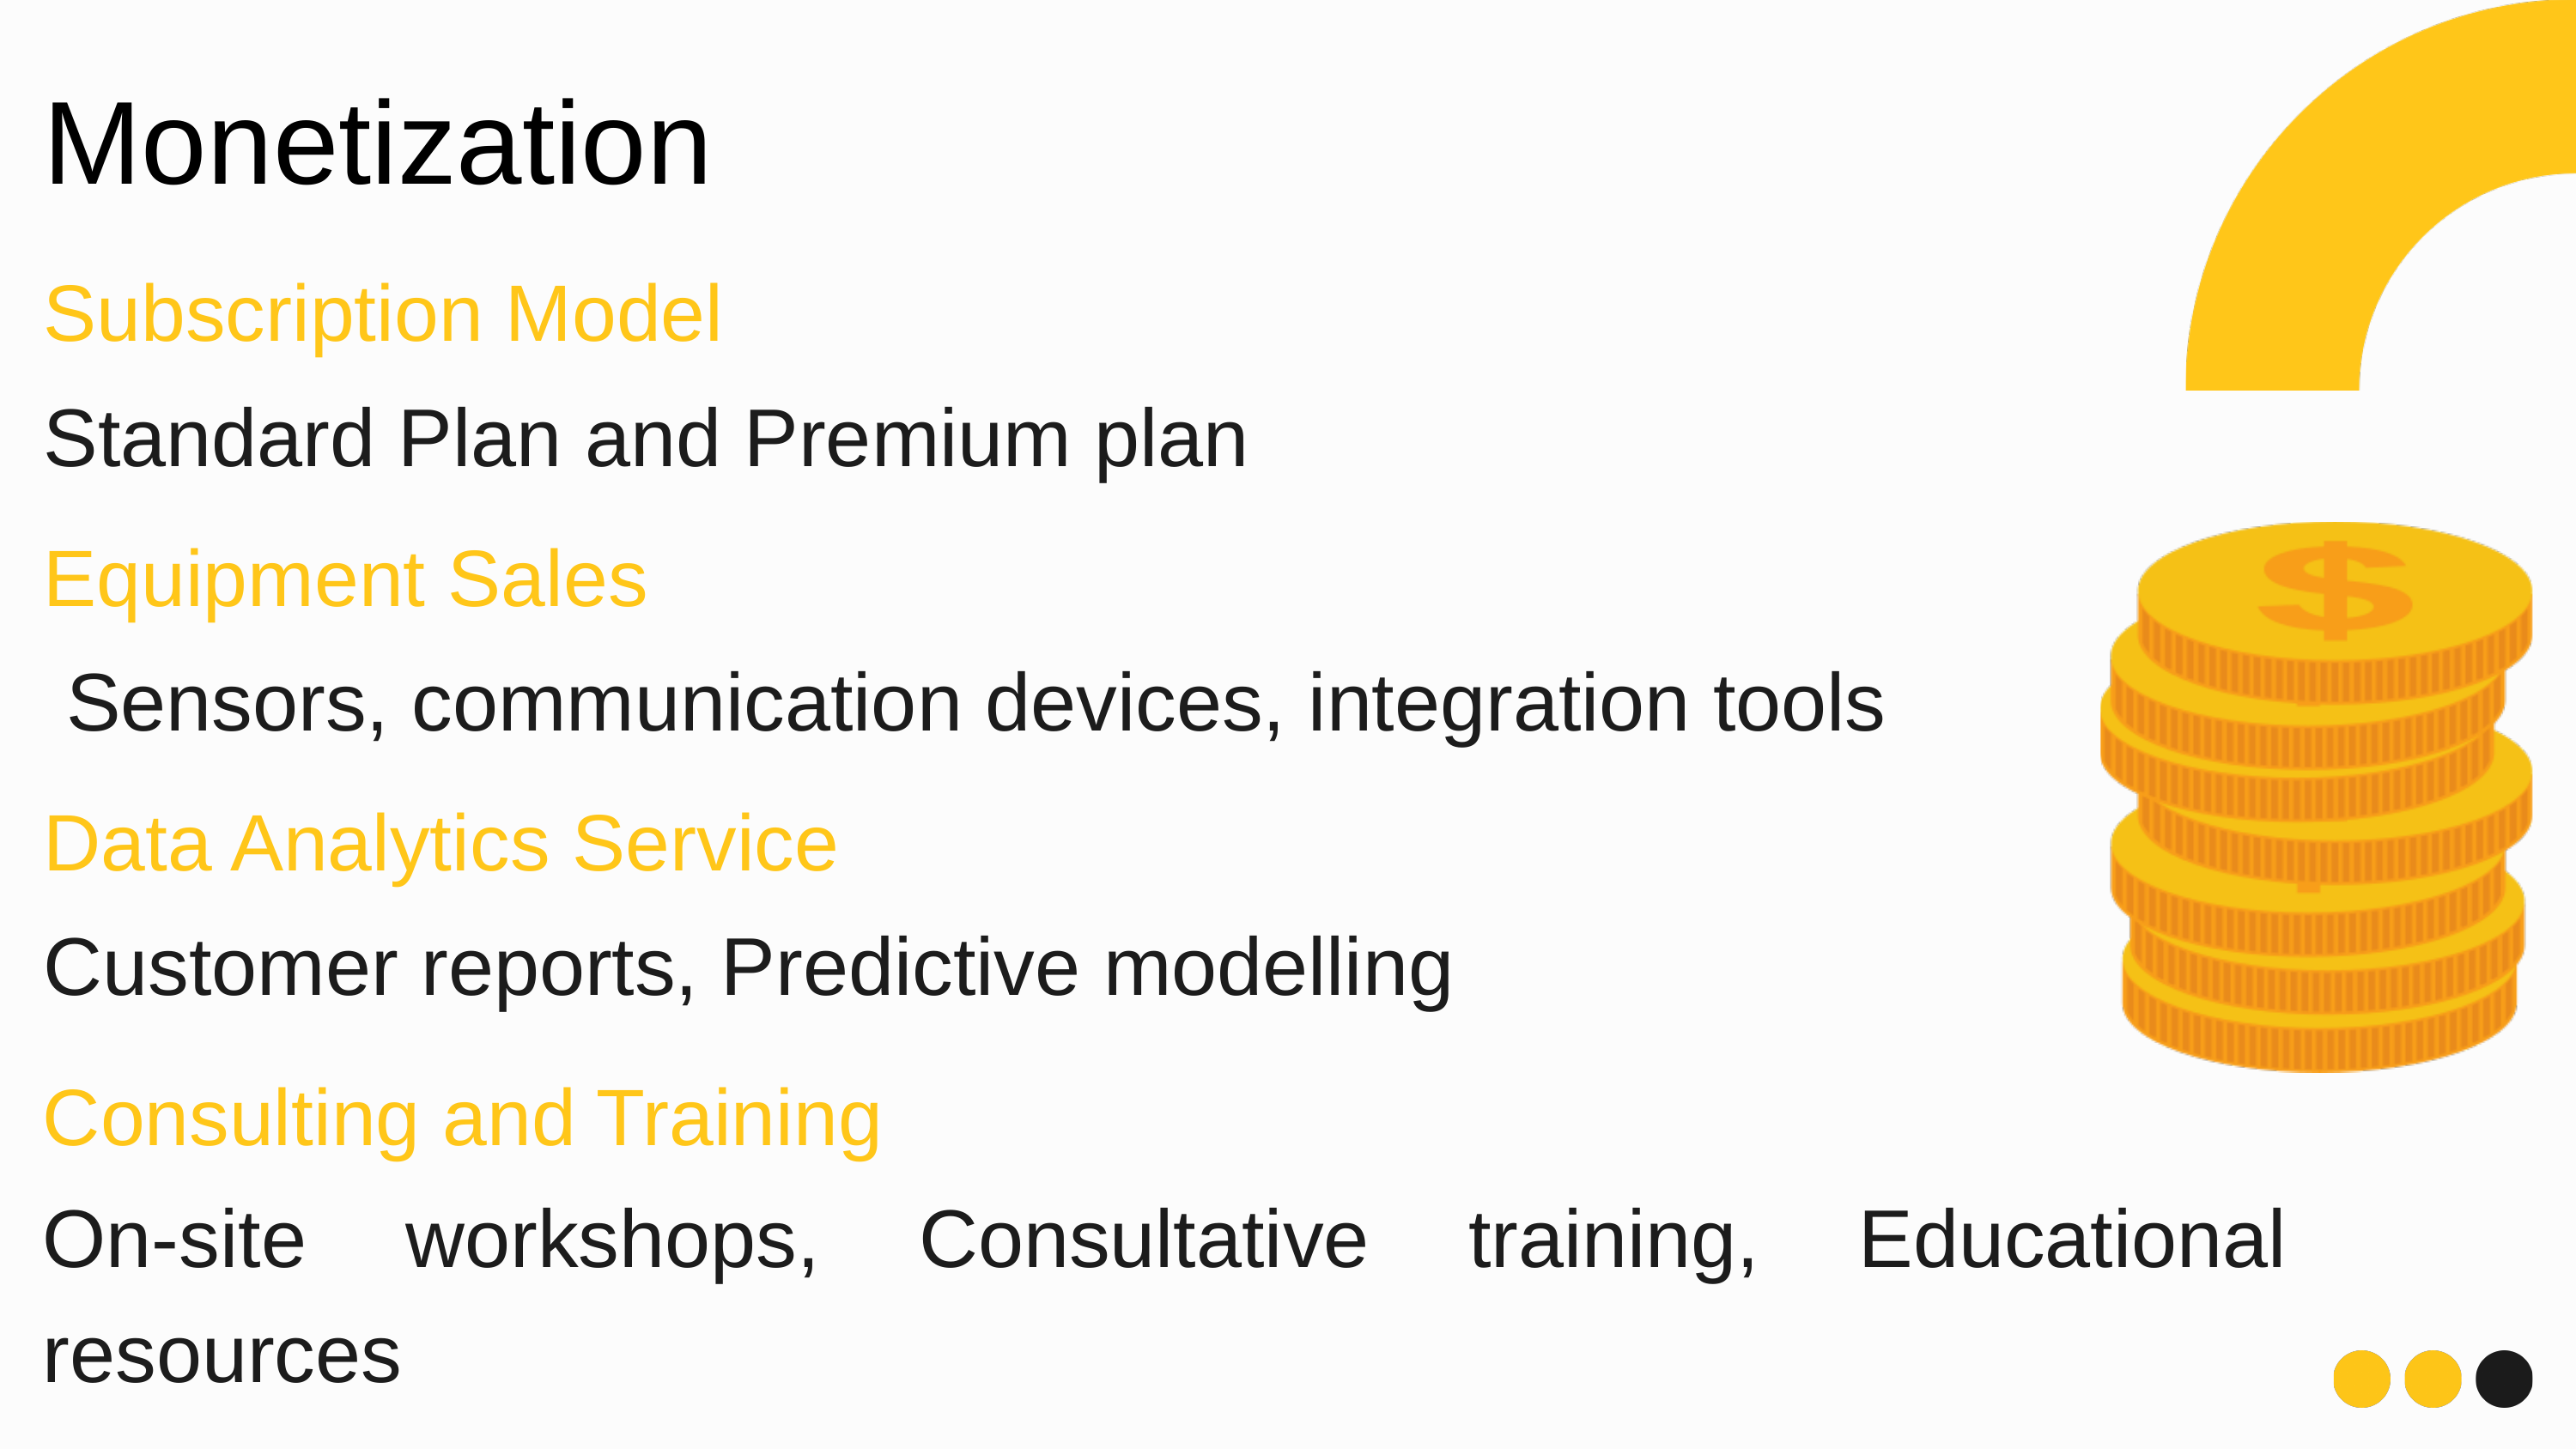

Monetization
Subscription Model
Standard Plan and Premium plan

Equipment Sales
 Sensors, communication devices, integration tools
Data Analytics Service
Customer reports, Predictive modelling
Consulting and Training
On-site workshops, Consultative training, Educational resources